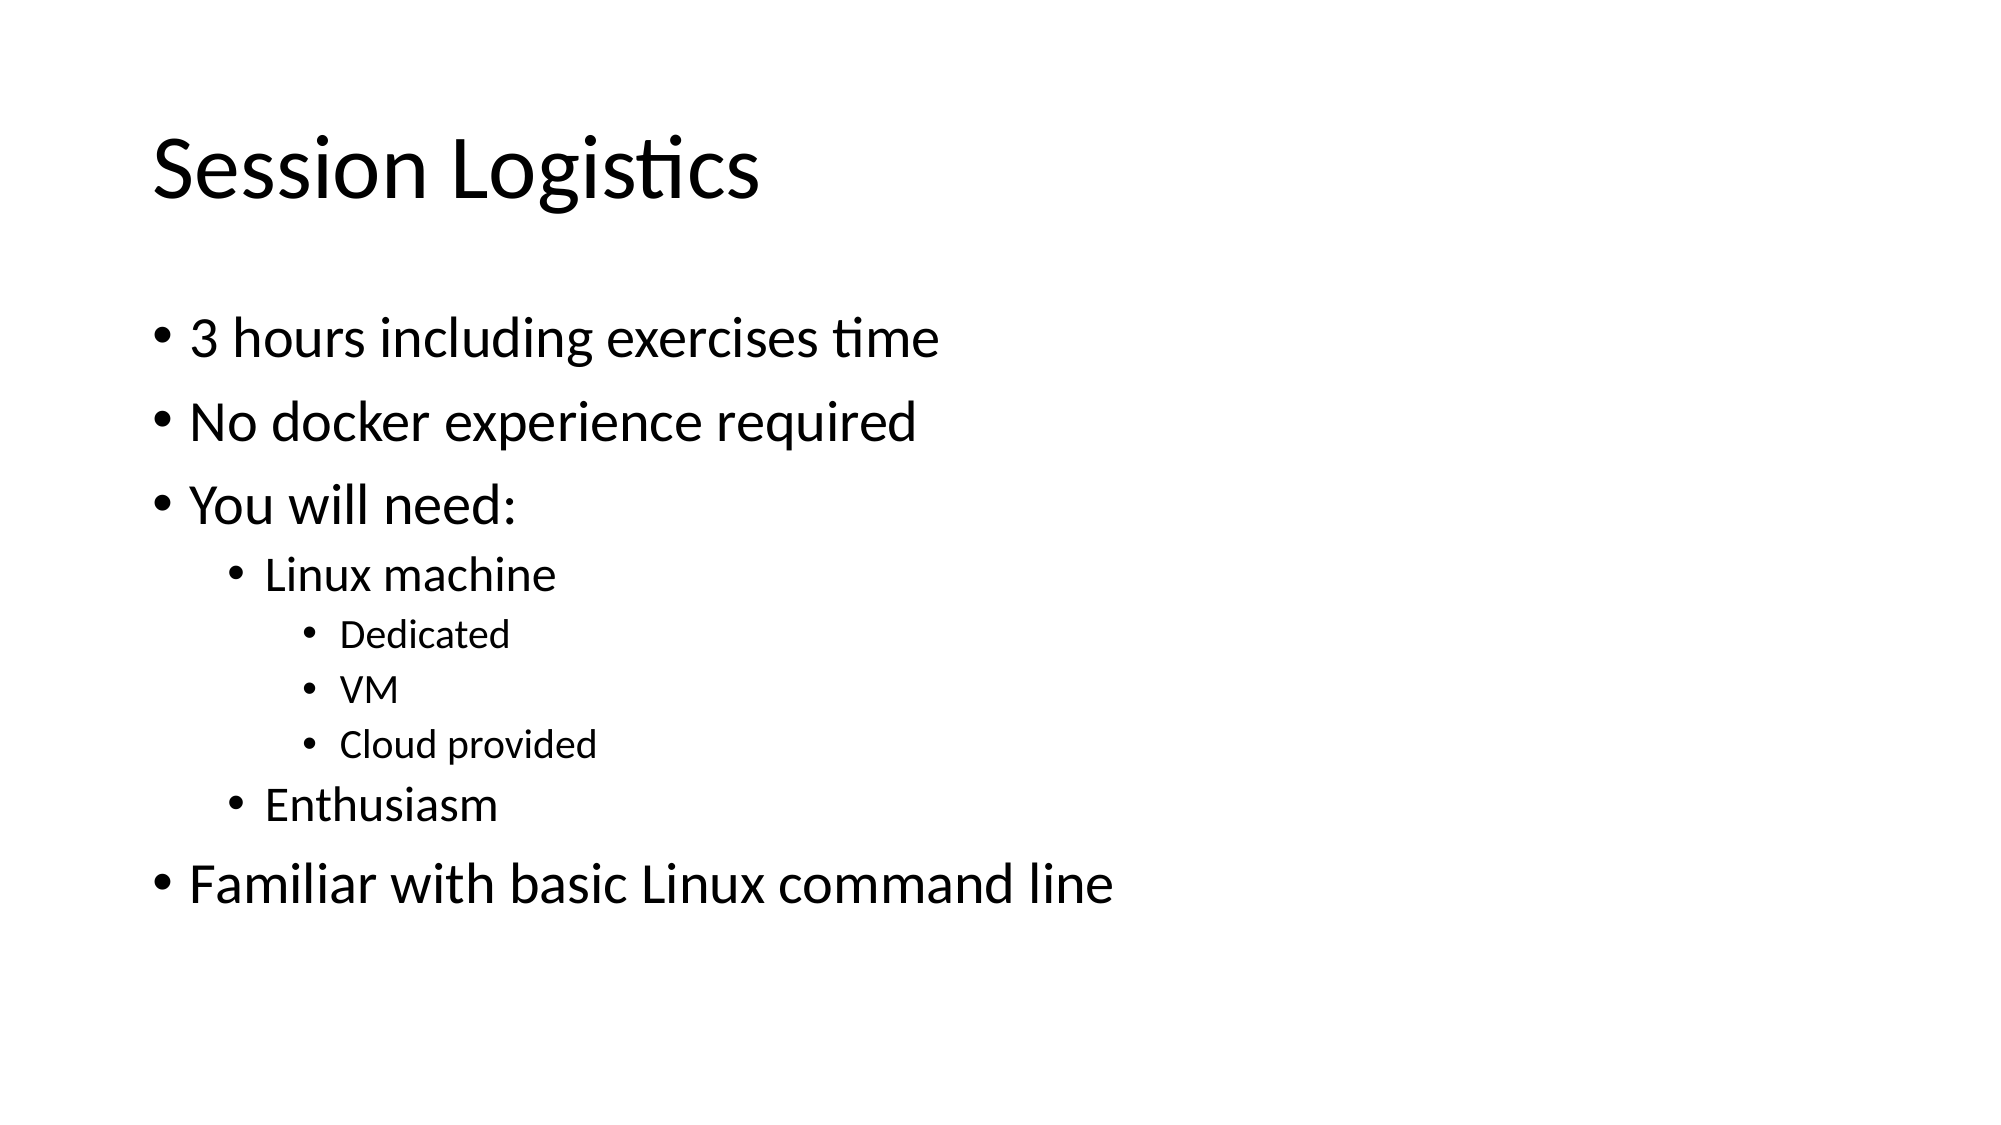

# Session Logistics
3 hours including exercises time
No docker experience required
You will need:
Linux machine
Dedicated
VM
Cloud provided
Enthusiasm
Familiar with basic Linux command line